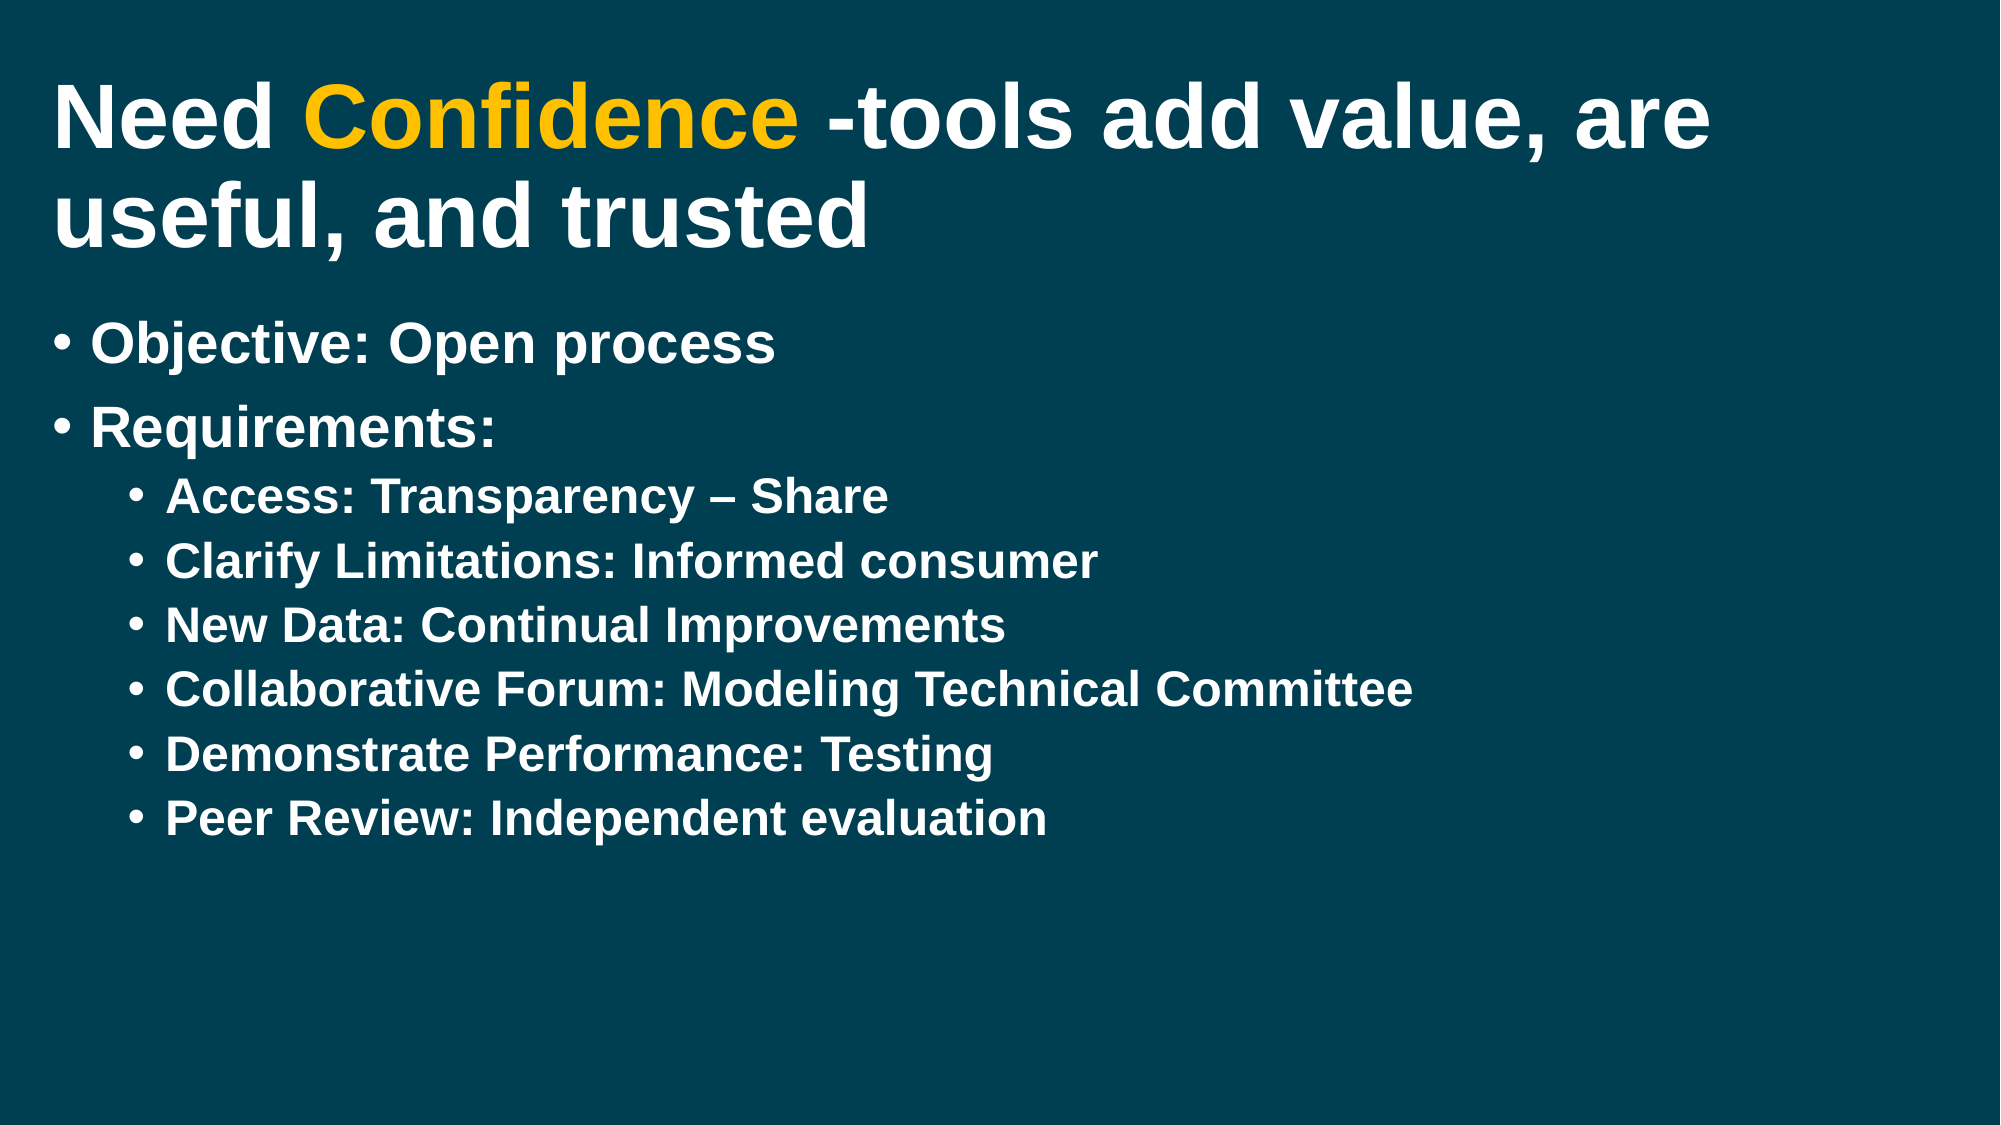

# Need Confidence -tools add value, are useful, and trusted
Objective: Open process
Requirements:
Access: Transparency – Share
Clarify Limitations: Informed consumer
New Data: Continual Improvements
Collaborative Forum: Modeling Technical Committee
Demonstrate Performance: Testing
Peer Review: Independent evaluation